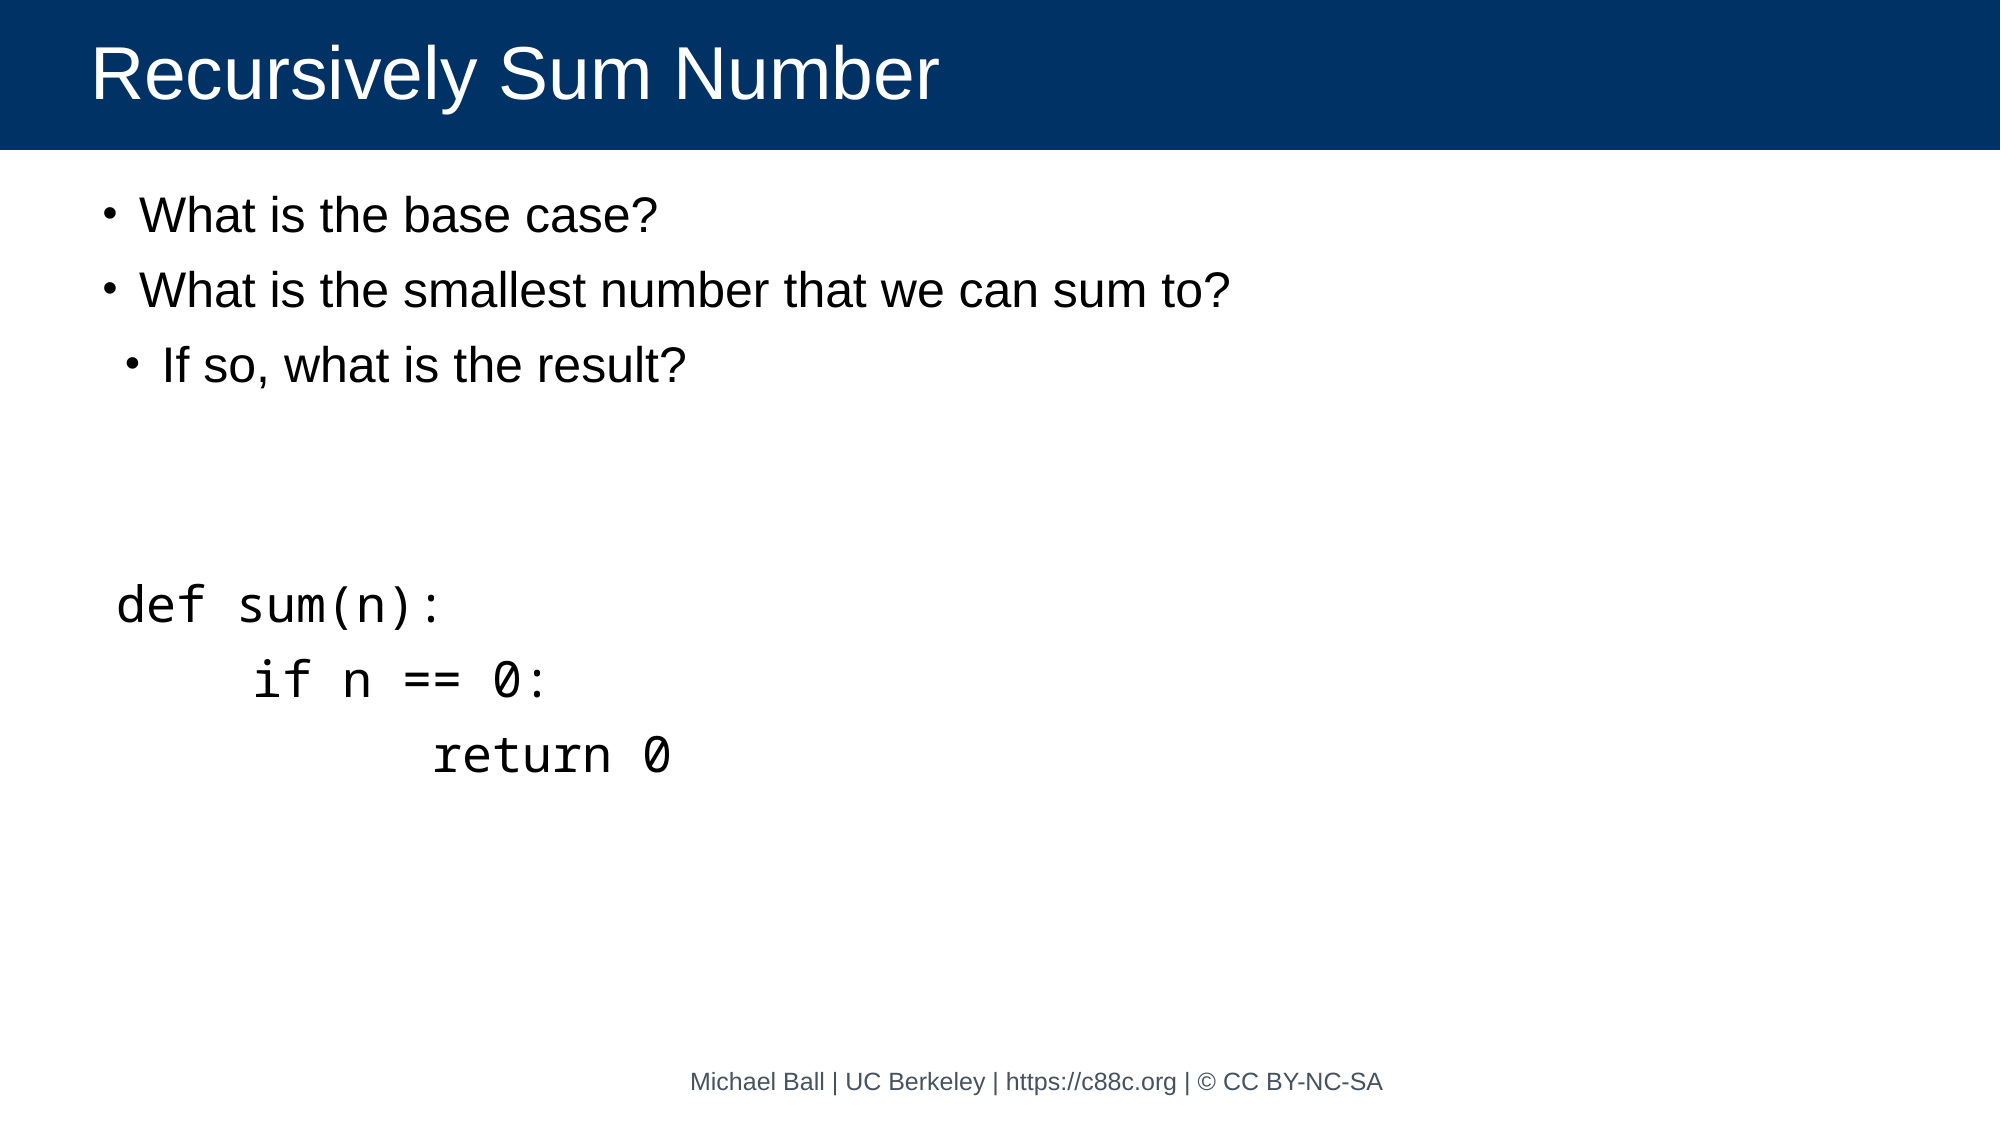

# Recursively Sum Number
 What is the base case?
 What is the smallest number that we can sum to?
 If so, what is the result?

 def sum(n):
	if n == 0:
		 return 0
Michael Ball | UC Berkeley | https://c88c.org | © CC BY-NC-SA